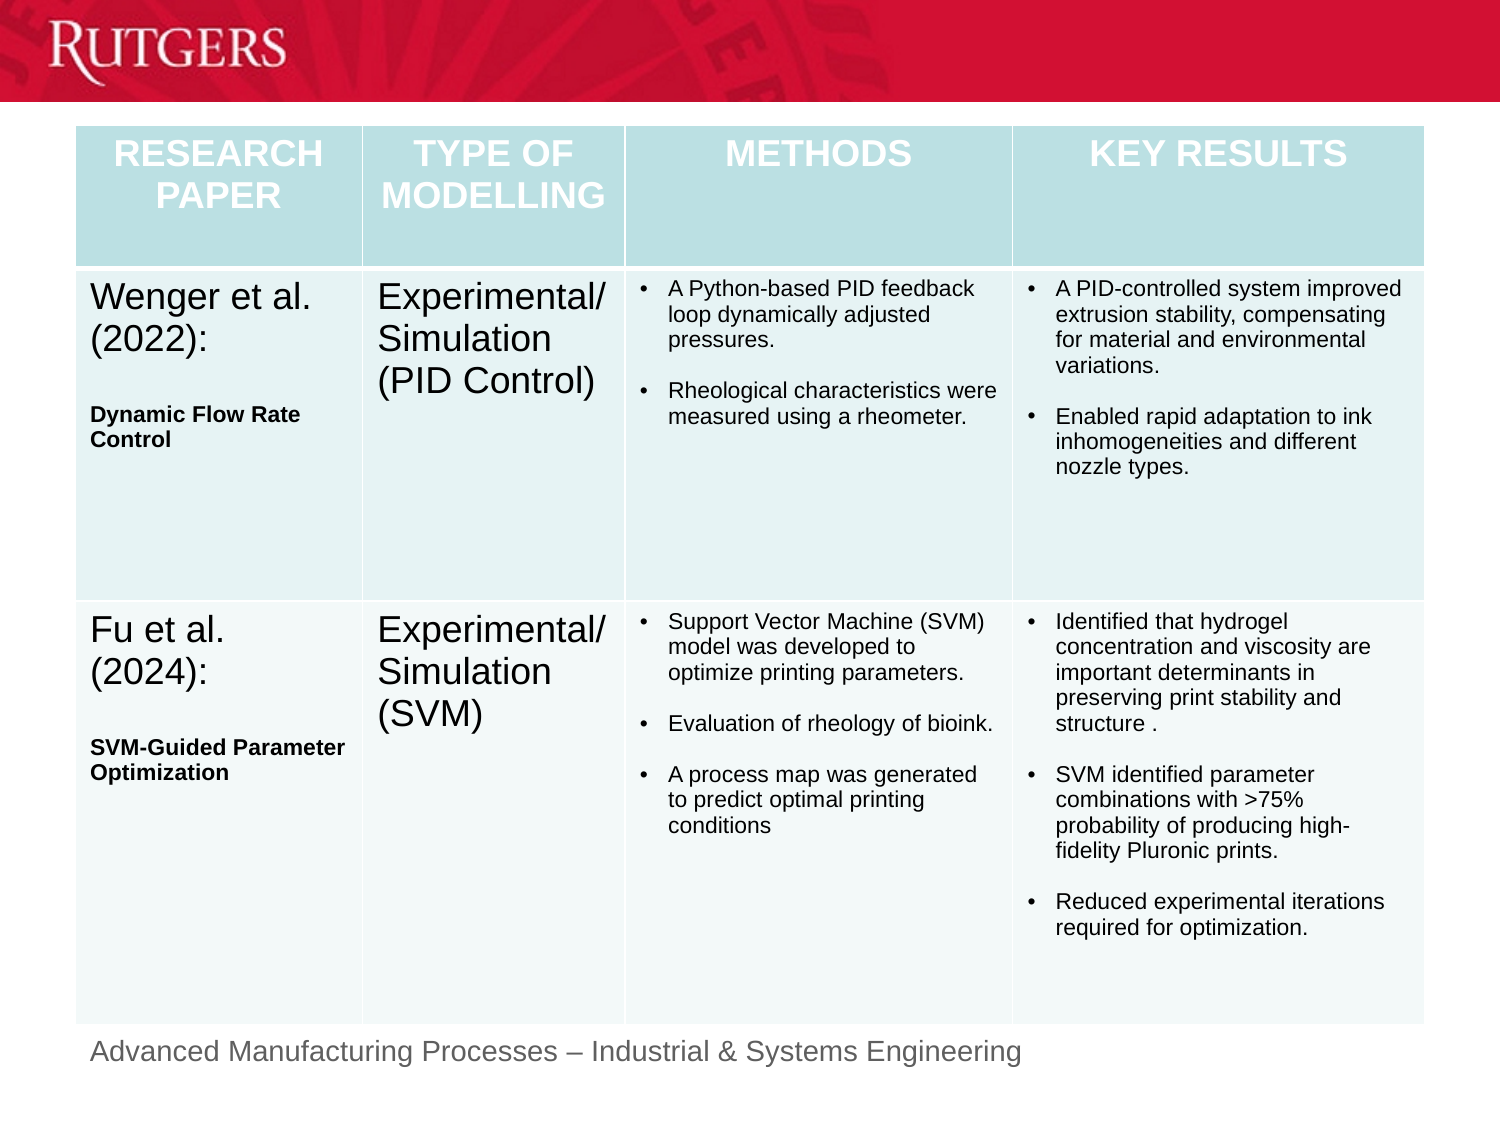

#
| RESEARCH PAPER | TYPE OF MODELLING | METHODS | KEY RESULTS |
| --- | --- | --- | --- |
| Wenger et al. (2022): Dynamic Flow Rate Control | Experimental/ Simulation (PID Control) | A Python-based PID feedback loop dynamically adjusted pressures. Rheological characteristics were measured using a rheometer. | A PID-controlled system improved extrusion stability, compensating for material and environmental variations. Enabled rapid adaptation to ink inhomogeneities and different nozzle types. |
| Fu et al. (2024): SVM-Guided Parameter Optimization | Experimental/ Simulation (SVM) | Support Vector Machine (SVM) model was developed to optimize printing parameters. Evaluation of rheology of bioink. A process map was generated to predict optimal printing conditions | Identified that hydrogel concentration and viscosity are important determinants in preserving print stability and structure . SVM identified parameter combinations with >75% probability of producing high-fidelity Pluronic prints. Reduced experimental iterations required for optimization. |